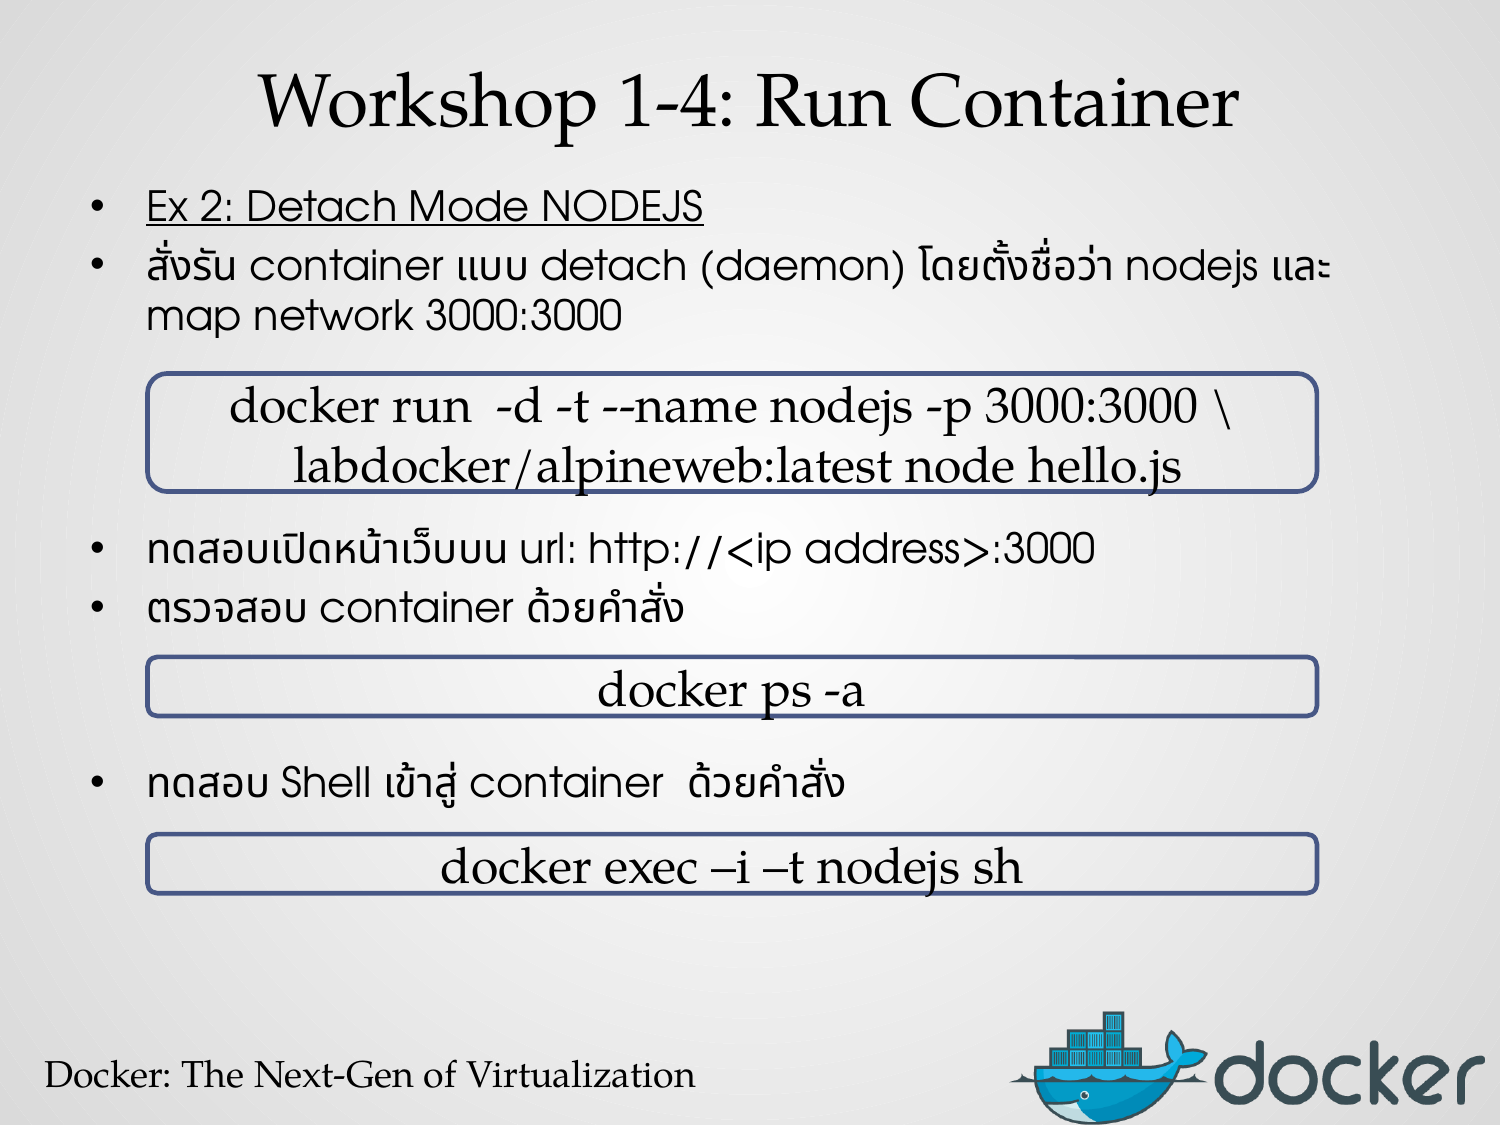

# Workshop 1-4: Run Container
Ex 2: Detach Mode NODEJS
สั่งรัน container แบบ detach (daemon) โดยตั้งชื่อว่า nodejs และ map network 3000:3000

ทดสอบเปิดหน้าเว็บบน url: http://<ip address>:3000
ตรวจสอบ container ด้วยคำสั่ง

ทดสอบ Shell เข้าสู่ container  ด้วยคำสั่ง
docker run  -d -t --name nodejs -p 3000:3000 \
 labdocker/alpineweb:latest node hello.js
docker ps -a
docker exec –i –t nodejs sh
Docker: The Next-Gen of Virtualization